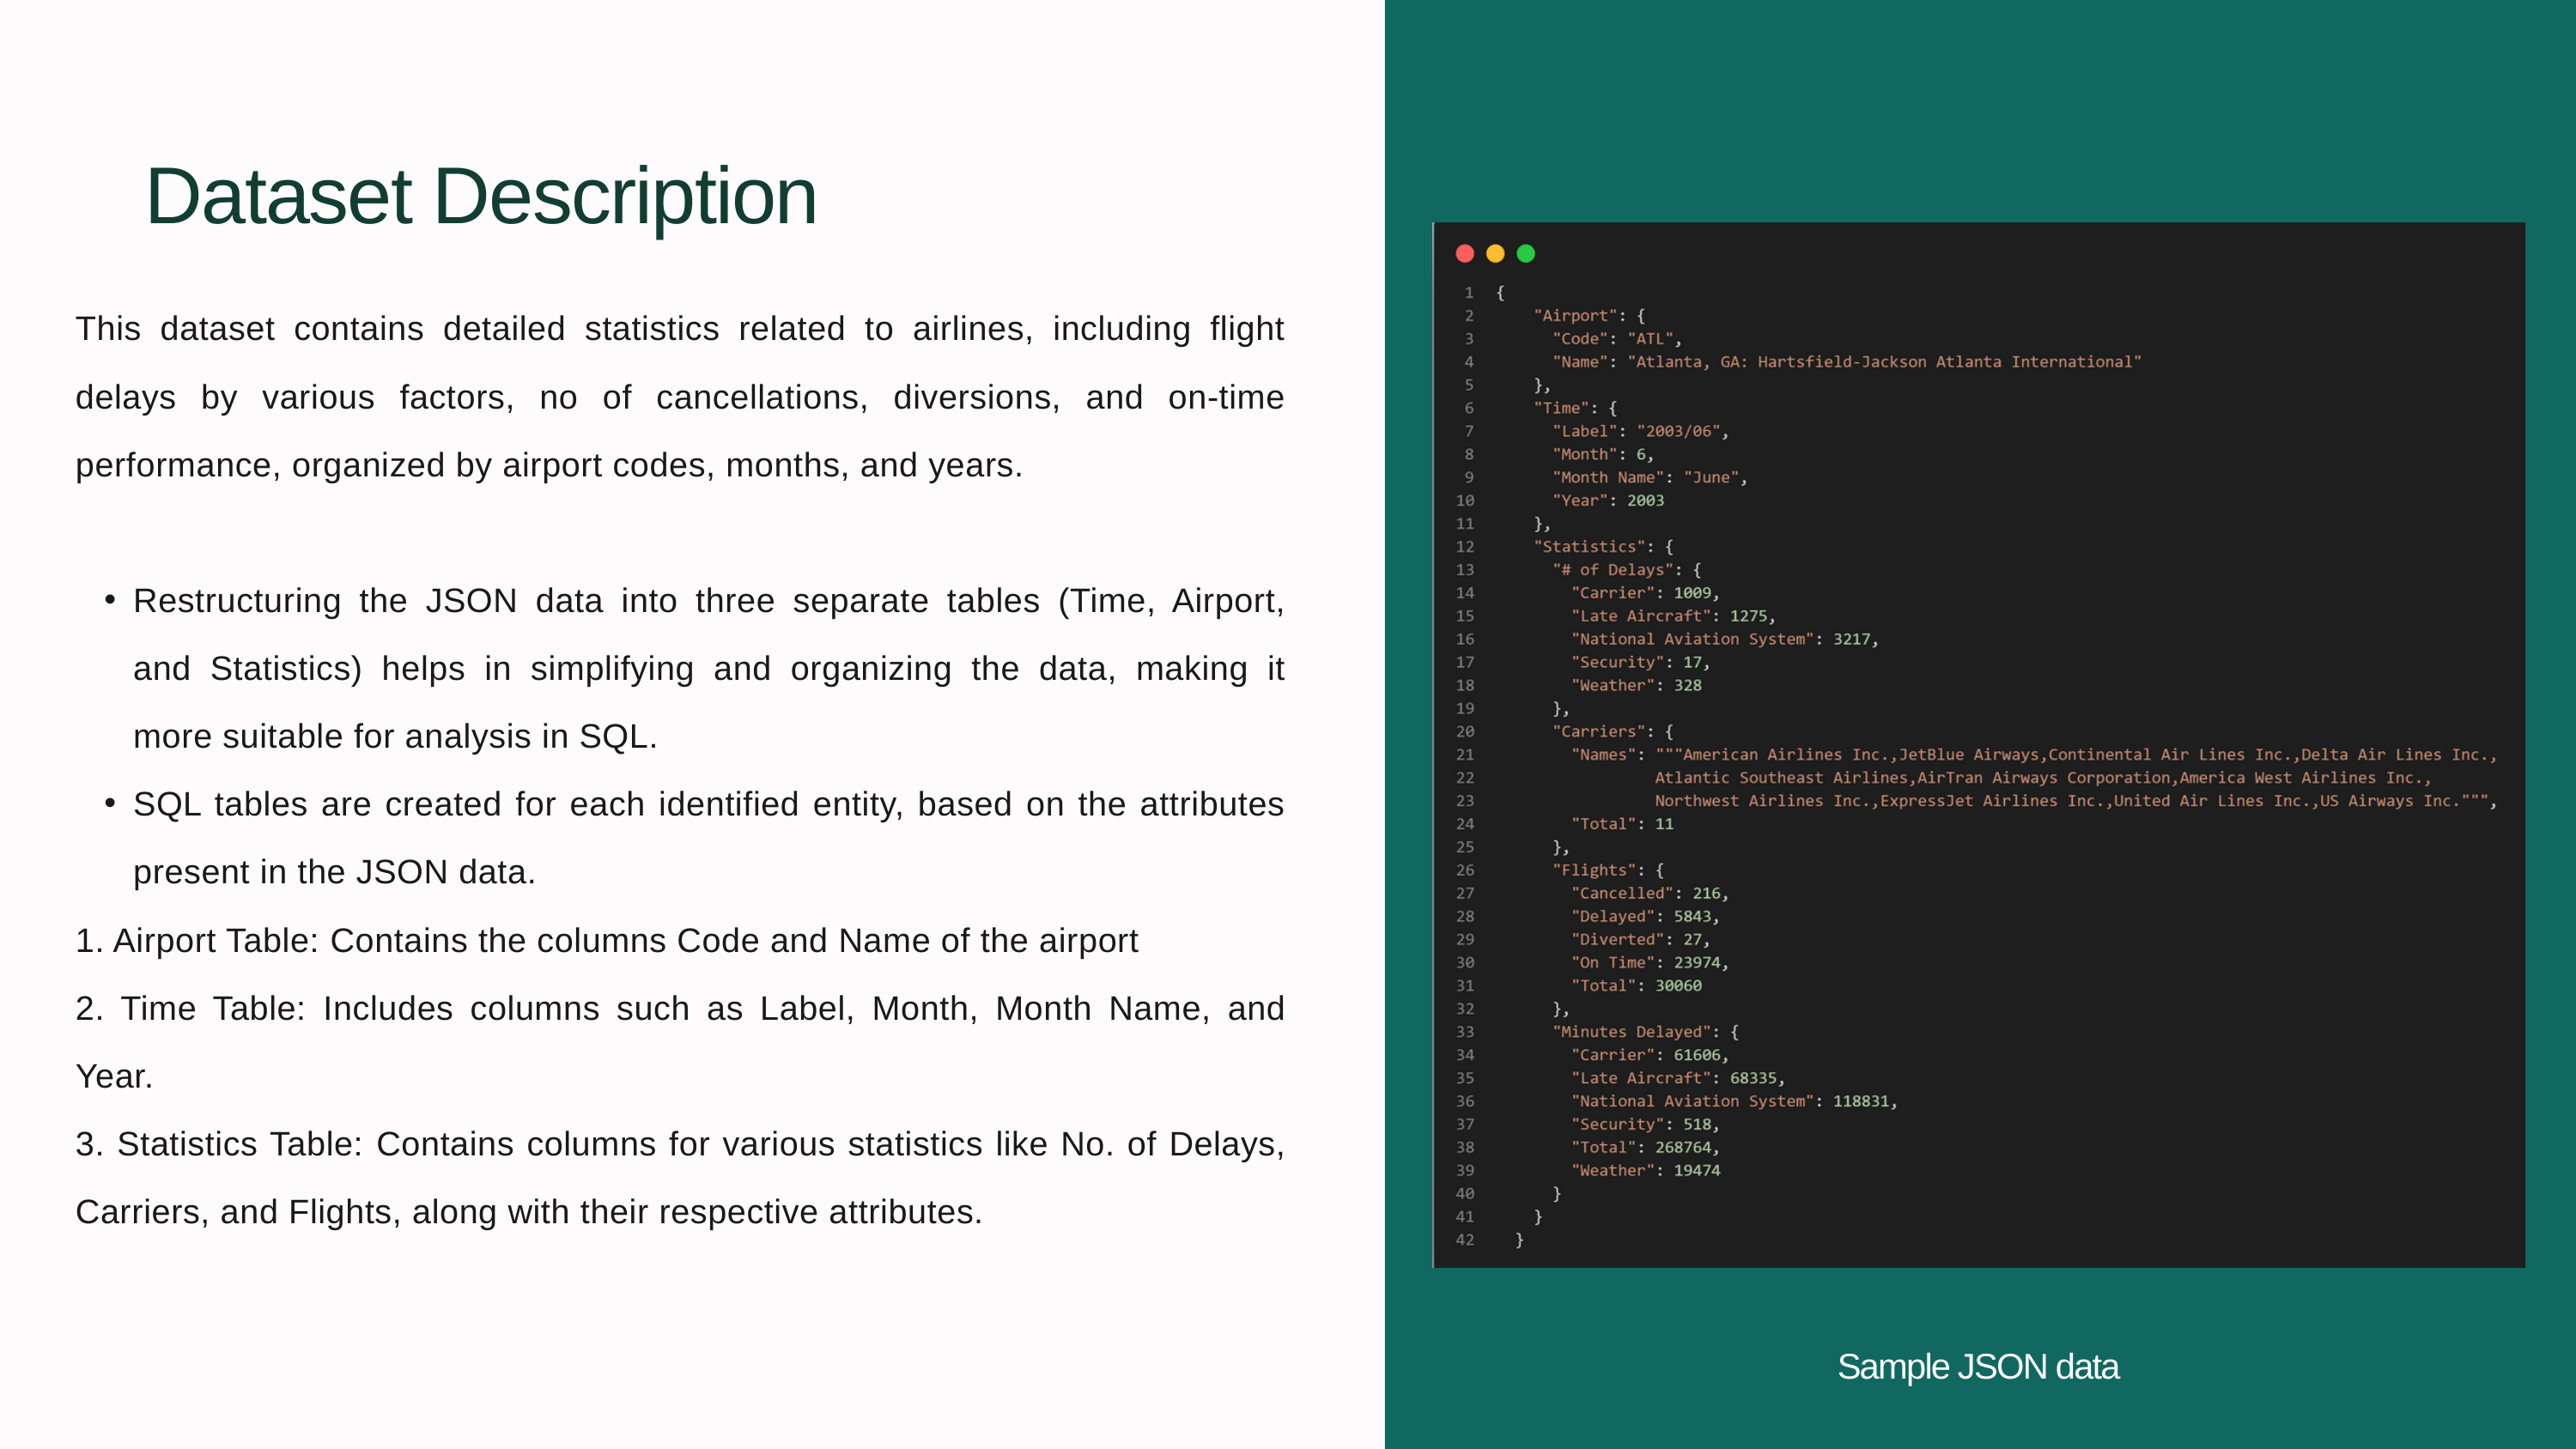

Dataset Description

This dataset contains detailed statistics related to airlines, including flight delays by various factors, no of cancellations, diversions, and on-time performance, organized by airport codes, months, and years.

Restructuring the JSON data into three separate tables (Time, Airport, and Statistics) helps in simplifying and organizing the data, making it more suitable for analysis in SQL.
SQL tables are created for each identified entity, based on the attributes present in the JSON data.
1. Airport Table: Contains the columns Code and Name of the airport
2. Time Table: Includes columns such as Label, Month, Month Name, and Year.
3. Statistics Table: Contains columns for various statistics like No. of Delays, Carriers, and Flights, along with their respective attributes.

Sample JSON data